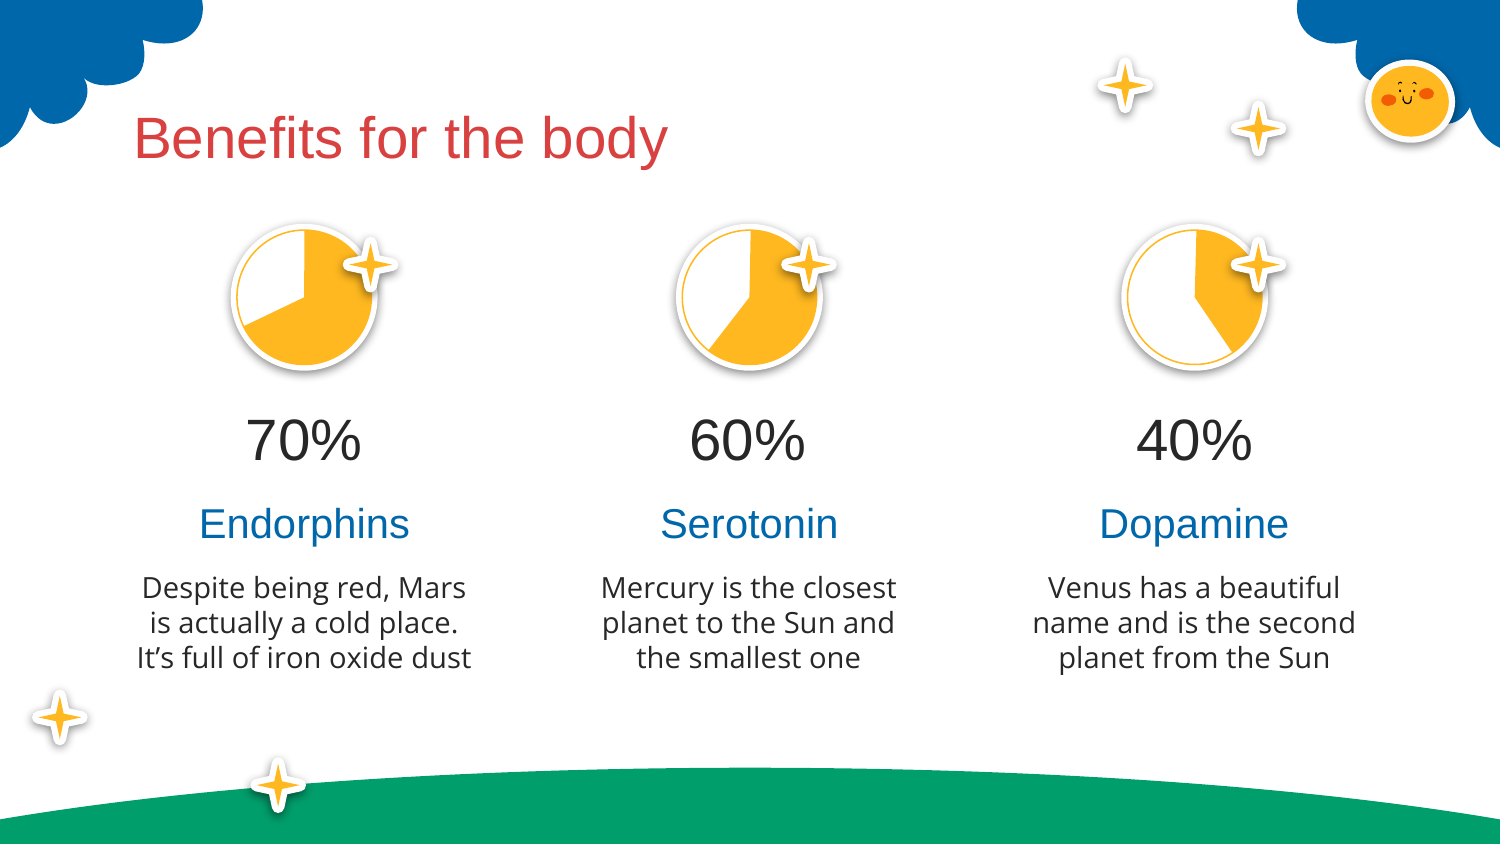

# Benefits for the body

60%
70%
40%
Endorphins
Serotonin
Dopamine
Despite being red, Mars is actually a cold place. It’s full of iron oxide dust
Mercury is the closest planet to the Sun and the smallest one
Venus has a beautiful name and is the second planet from the Sun